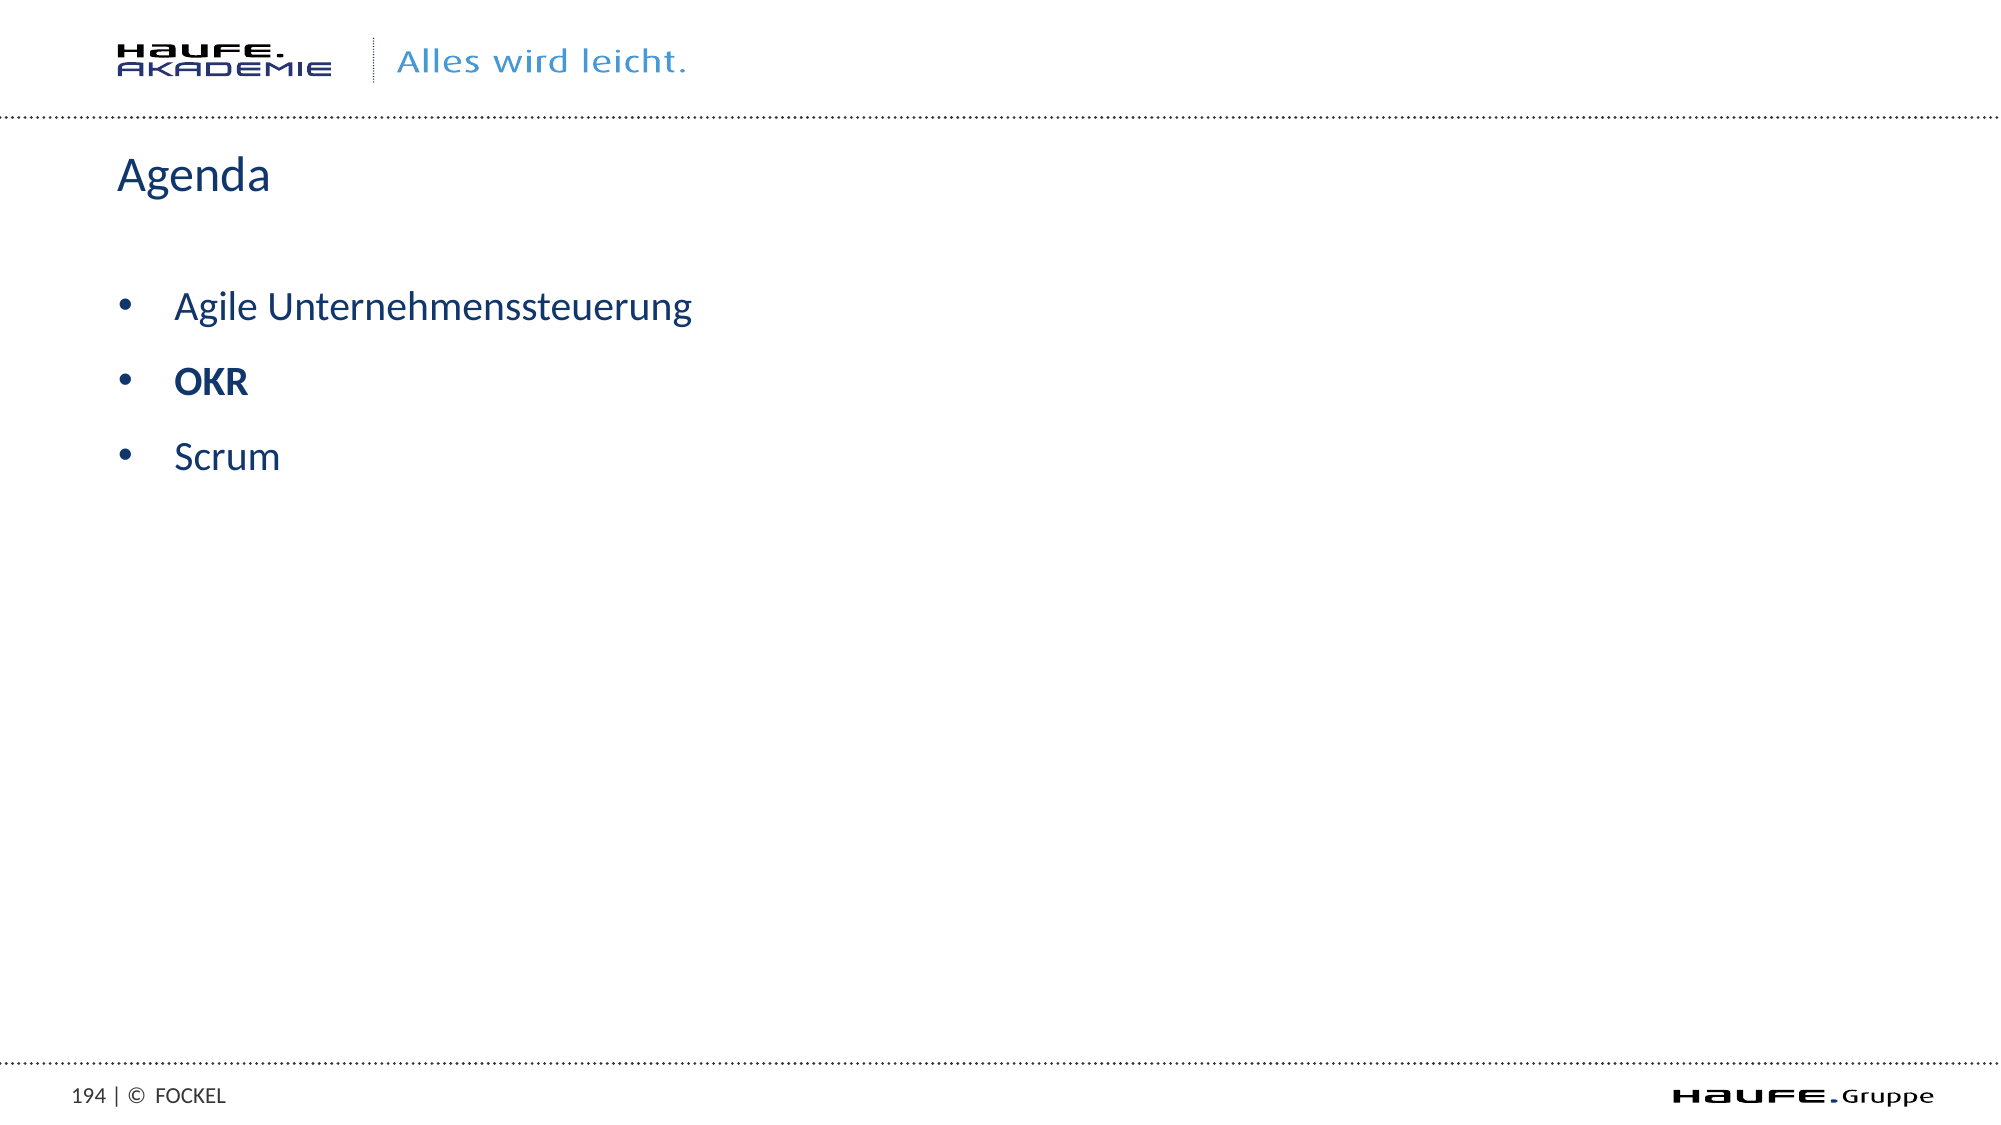

# Agenda
Agile Unternehmenssteuerung
OKR
Scrum

194 | ©
Fockel